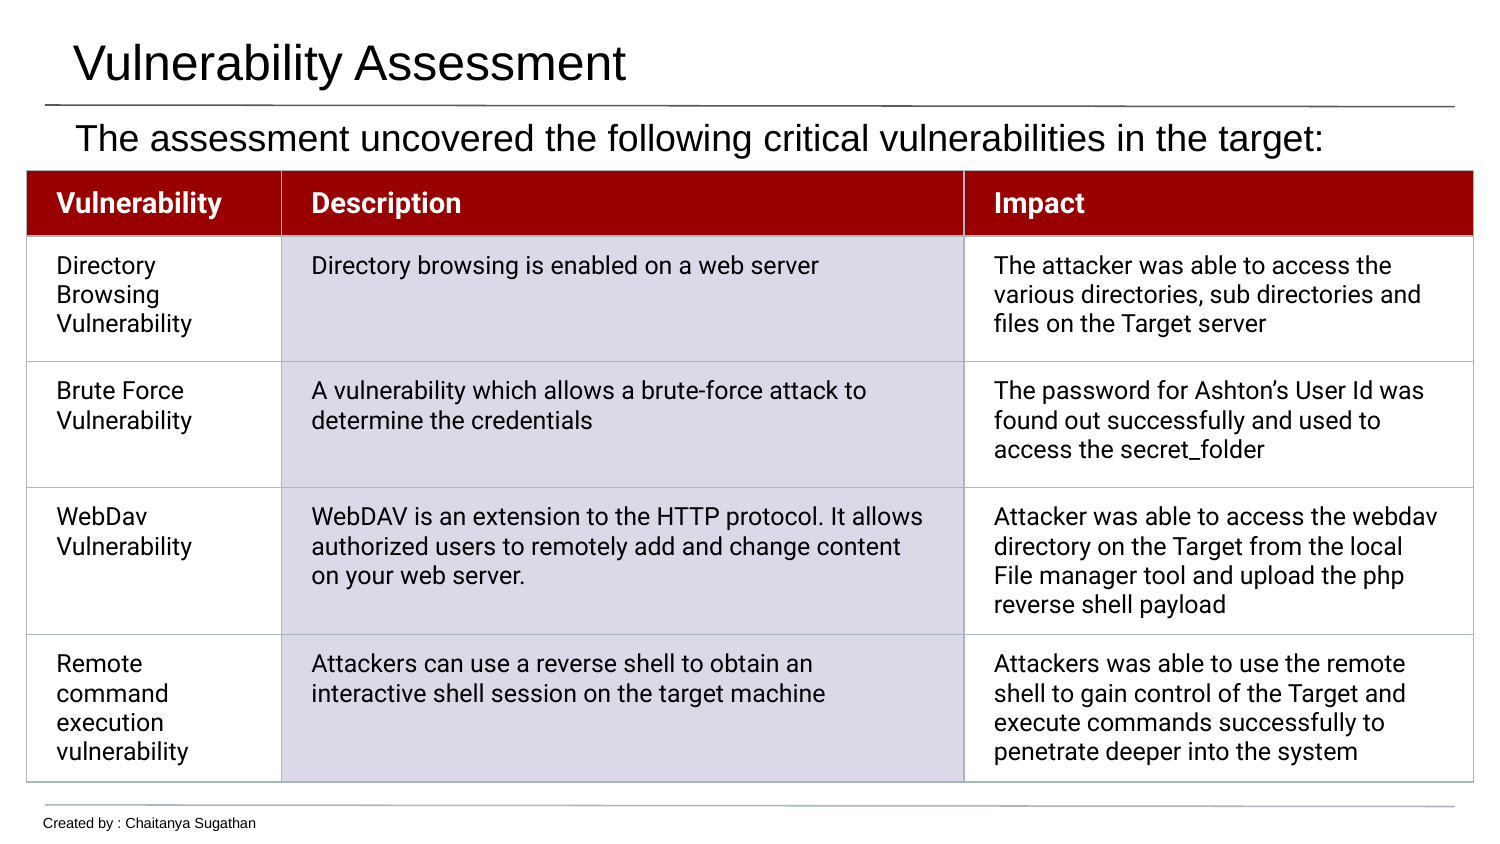

# Vulnerability Assessment
The assessment uncovered the following critical vulnerabilities in the target:
| Vulnerability | Description | Impact |
| --- | --- | --- |
| Directory Browsing Vulnerability | Directory browsing is enabled on a web server | The attacker was able to access the various directories, sub directories and files on the Target server |
| Brute Force Vulnerability | A vulnerability which allows a brute-force attack to determine the credentials | The password for Ashton’s User Id was found out successfully and used to access the secret\_folder |
| WebDav Vulnerability | WebDAV is an extension to the HTTP protocol. It allows authorized users to remotely add and change content on your web server. | Attacker was able to access the webdav directory on the Target from the local File manager tool and upload the php reverse shell payload |
| Remote command execution vulnerability | Attackers can use a reverse shell to obtain an interactive shell session on the target machine | Attackers was able to use the remote shell to gain control of the Target and execute commands successfully to penetrate deeper into the system |
Created by : Chaitanya Sugathan